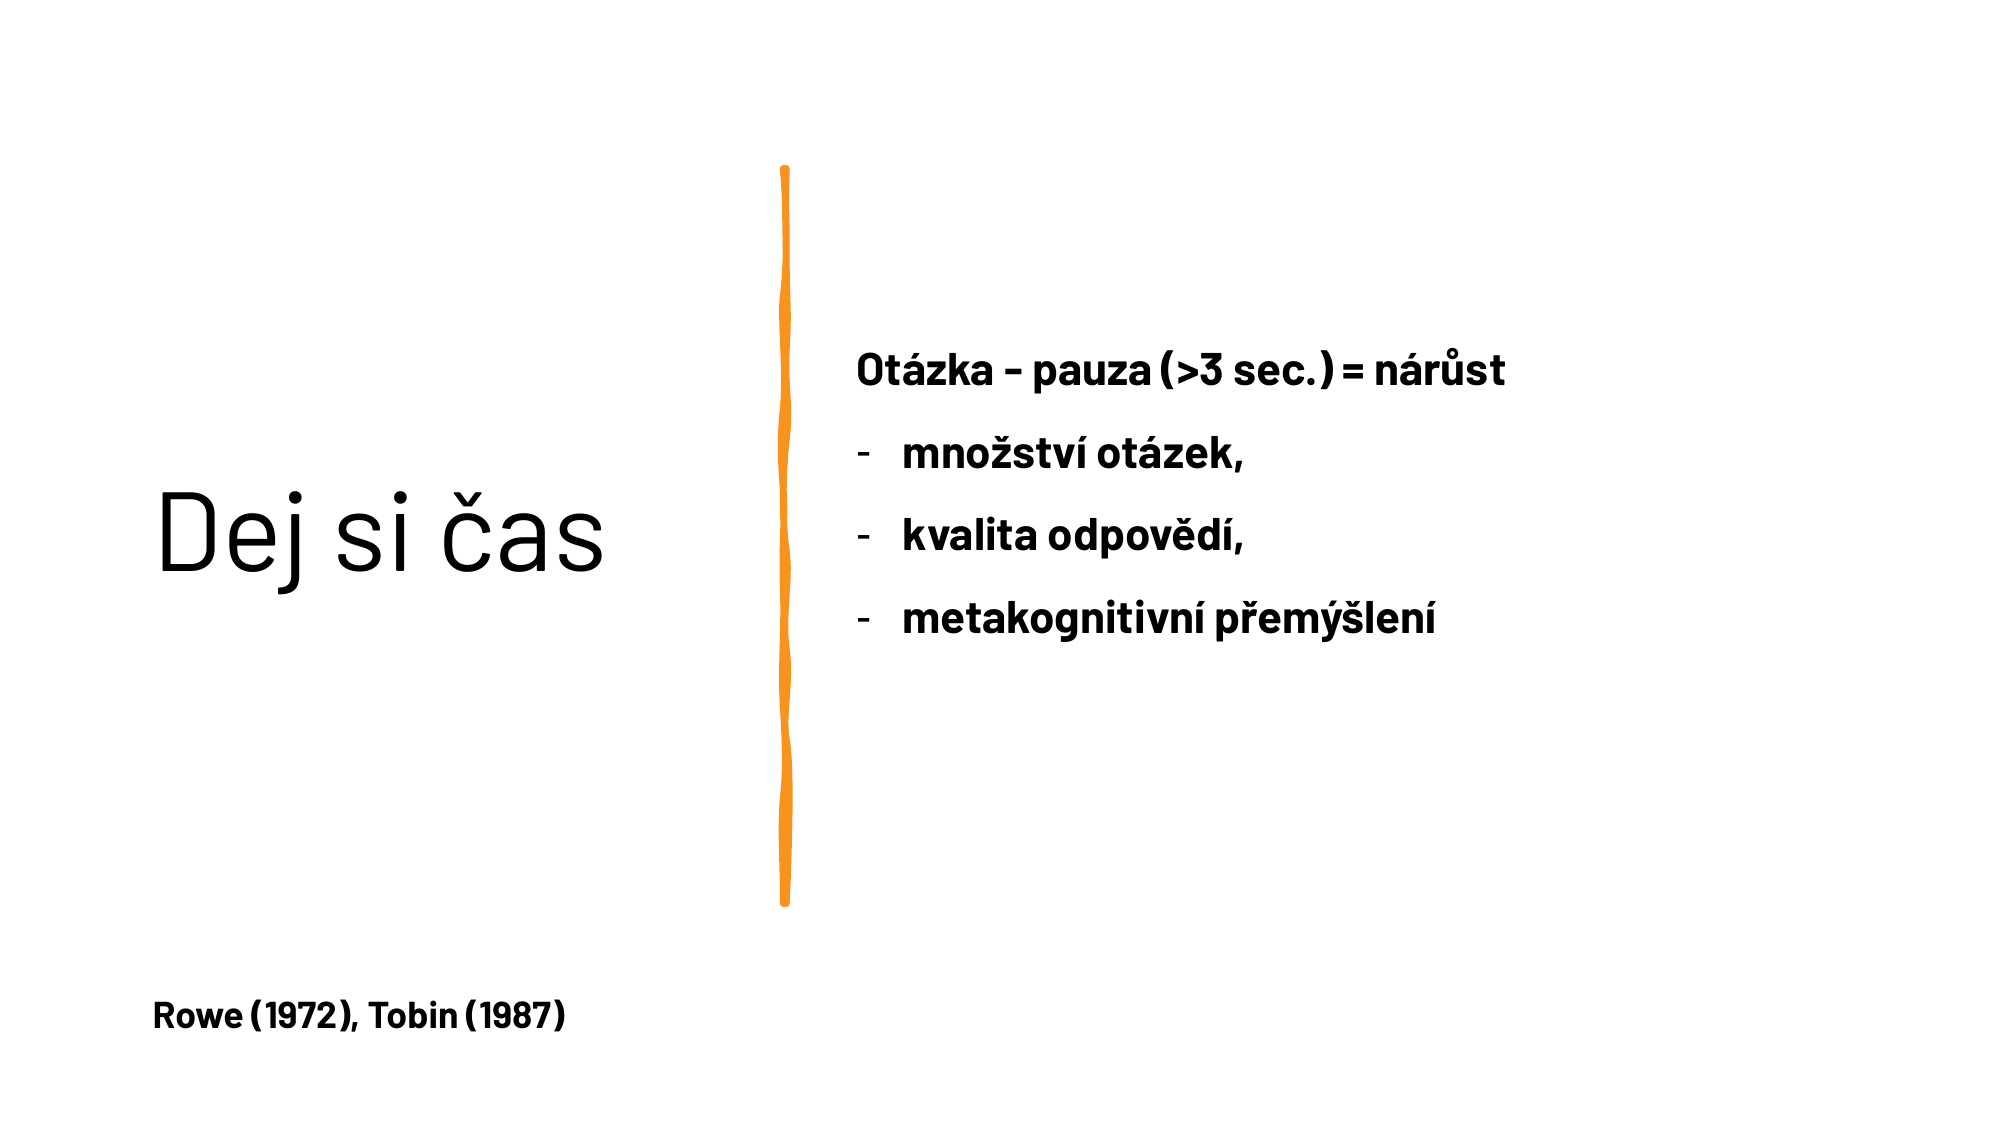

# Dej si čas
Otázka - pauza (>3 sec.) = nárůst
množství otázek,
kvalita odpovědí,
metakognitivní přemýšlení

Rowe (1972), Tobin (1987)